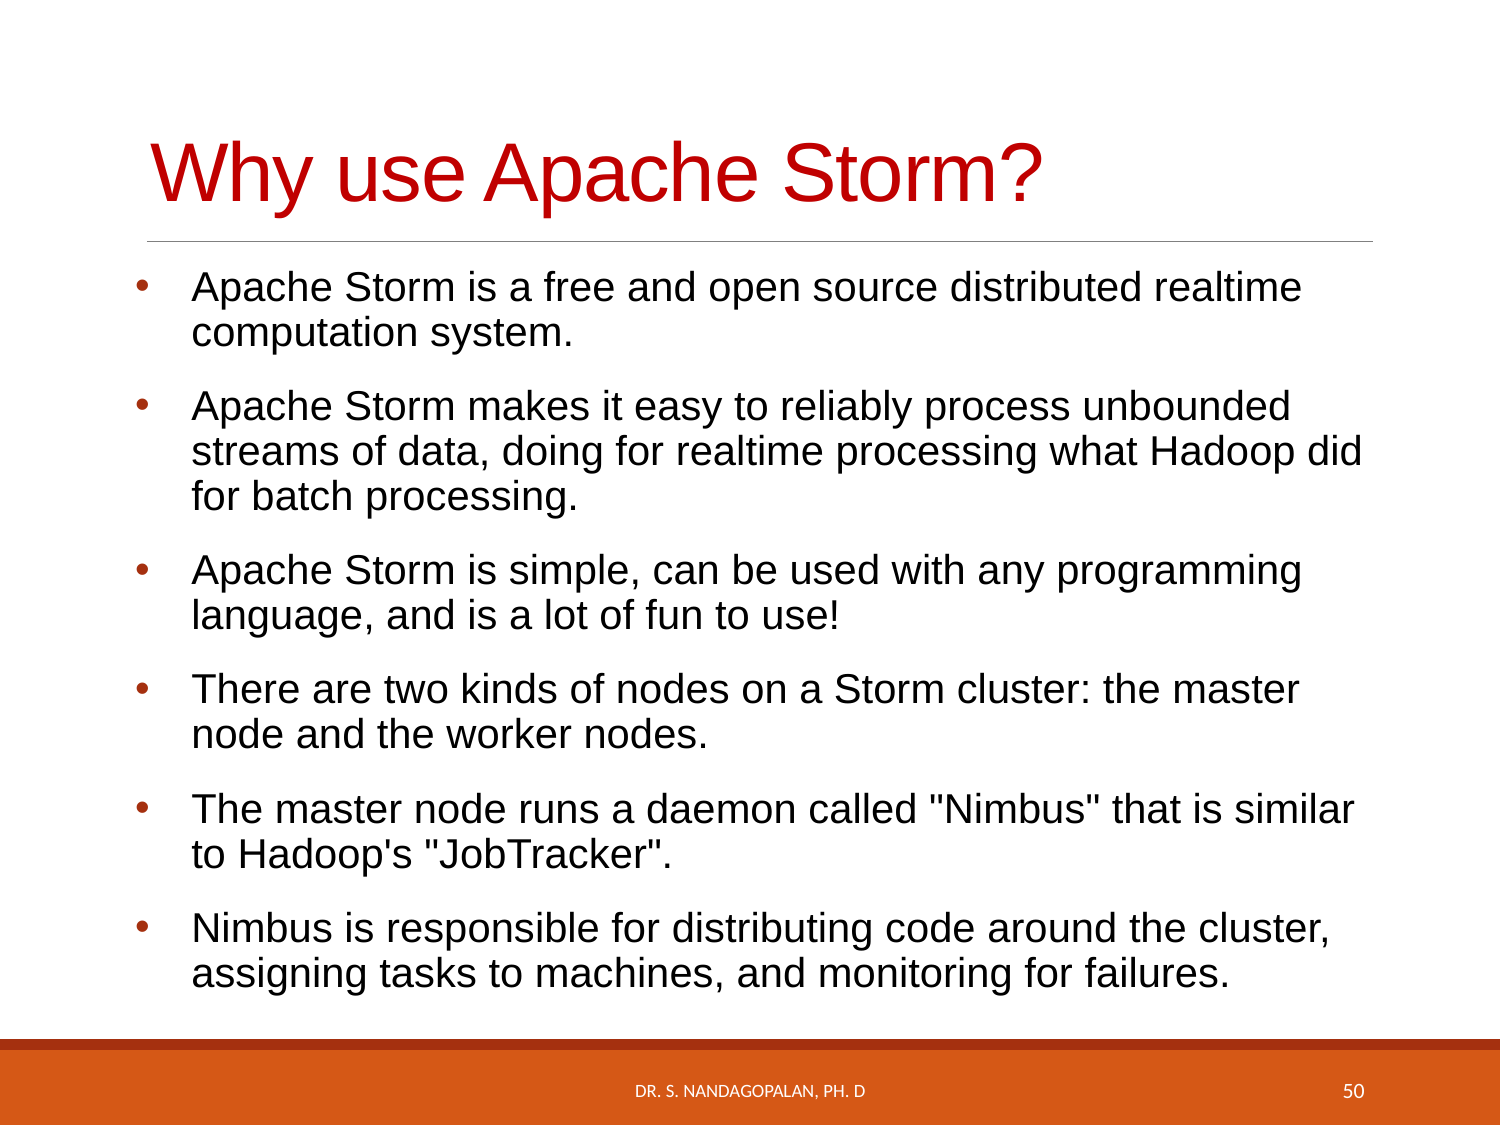

# Why use Apache Storm?
Apache Storm is a free and open source distributed realtime computation system.
Apache Storm makes it easy to reliably process unbounded streams of data, doing for realtime processing what Hadoop did for batch processing.
Apache Storm is simple, can be used with any programming language, and is a lot of fun to use!
There are two kinds of nodes on a Storm cluster: the master node and the worker nodes.
The master node runs a daemon called "Nimbus" that is similar to Hadoop's "JobTracker".
Nimbus is responsible for distributing code around the cluster, assigning tasks to machines, and monitoring for failures.
Dr. S. Nandagopalan, Ph. D
50